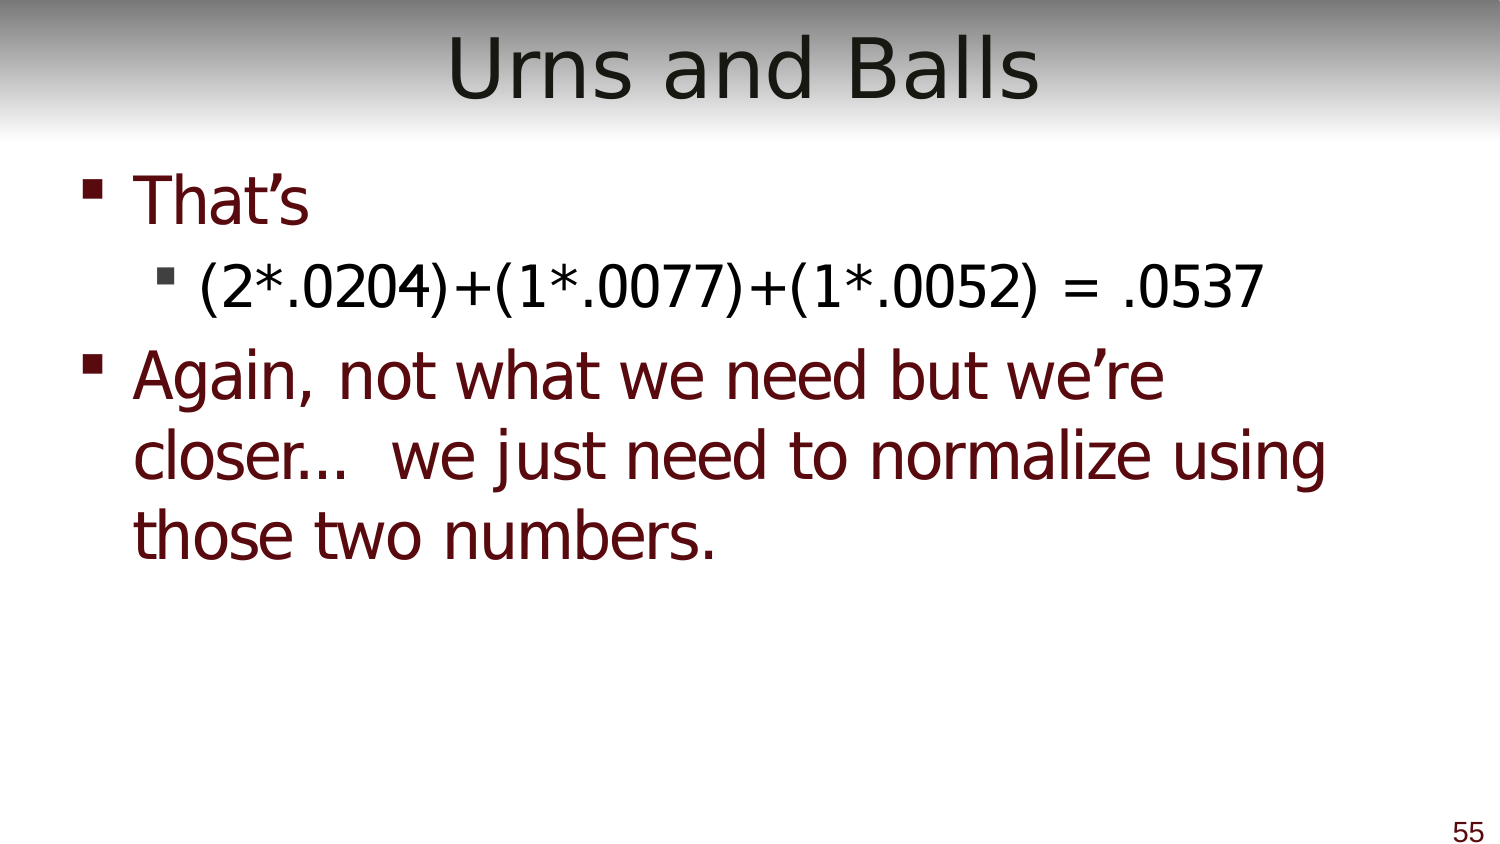

# Urns and Balls
That’s
(2*.0204)+(1*.0077)+(1*.0052) = .0537
Again, not what we need but we’re closer…  we just need to normalize using those two numbers.
55